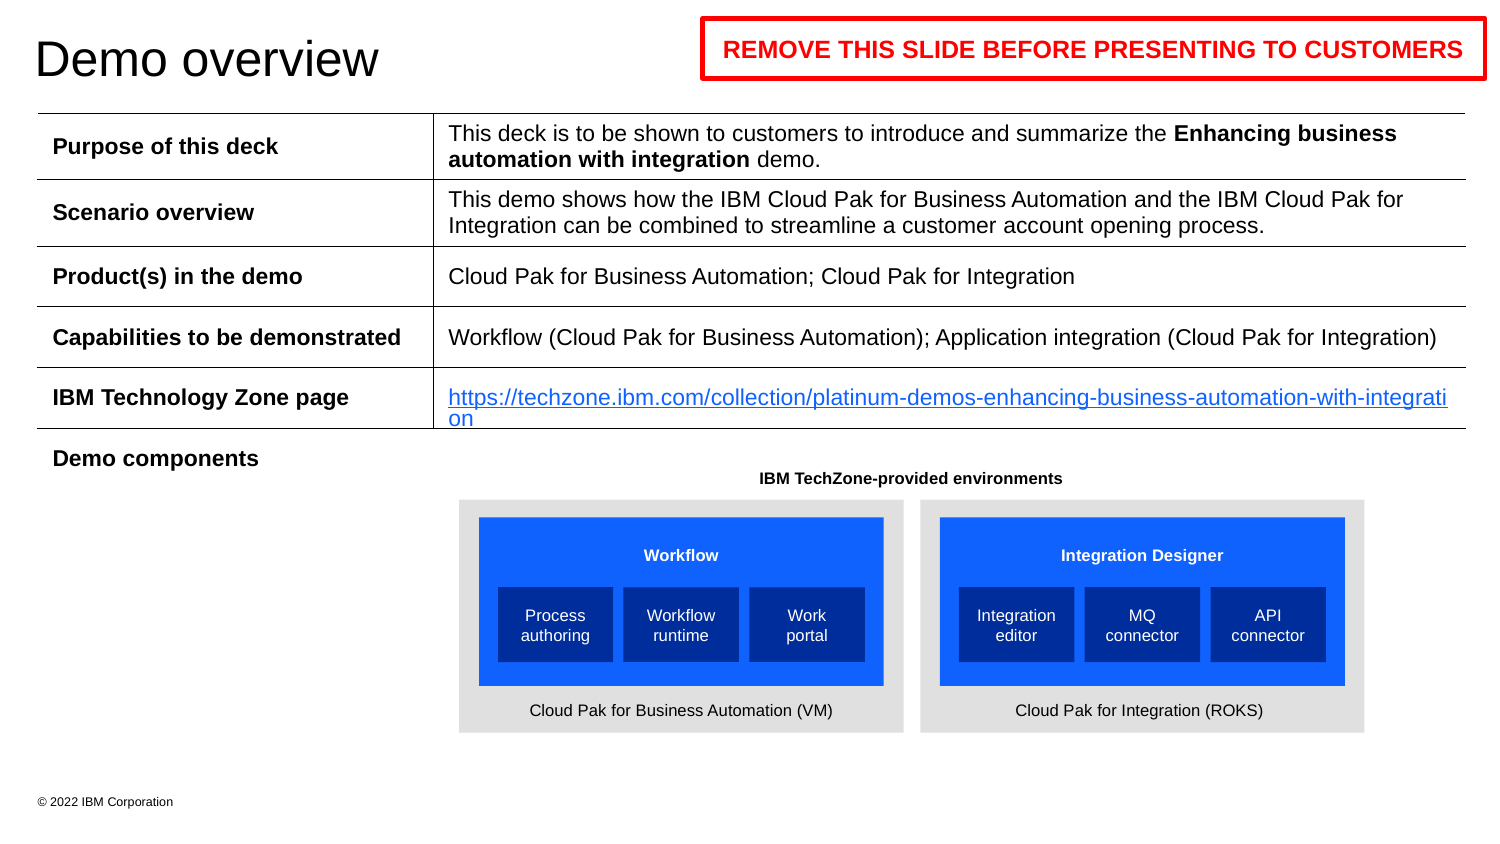

REMOVE THIS SLIDE BEFORE PRESENTING TO CUSTOMERS
# Demo overview
| Purpose of this deck | This deck is to be shown to customers to introduce and summarize the Enhancing business automation with integration demo. |
| --- | --- |
| Scenario overview | This demo shows how the IBM Cloud Pak for Business Automation and the IBM Cloud Pak for Integration can be combined to streamline a customer account opening process. |
| Product(s) in the demo | Cloud Pak for Business Automation; Cloud Pak for Integration |
| Capabilities to be demonstrated | Workflow (Cloud Pak for Business Automation); Application integration (Cloud Pak for Integration) |
| IBM Technology Zone page | https://techzone.ibm.com/collection/platinum-demos-enhancing-business-automation-with-integration |
| Demo components |  |
IBM TechZone-provided environments

Integration Designer
Workflow
Integration editor
MQ connector
API connector
Process authoring
Workflow runtime
Work
portal
Cloud Pak for Business Automation (VM)
Cloud Pak for Integration (ROKS)
© 2022 IBM Corporation